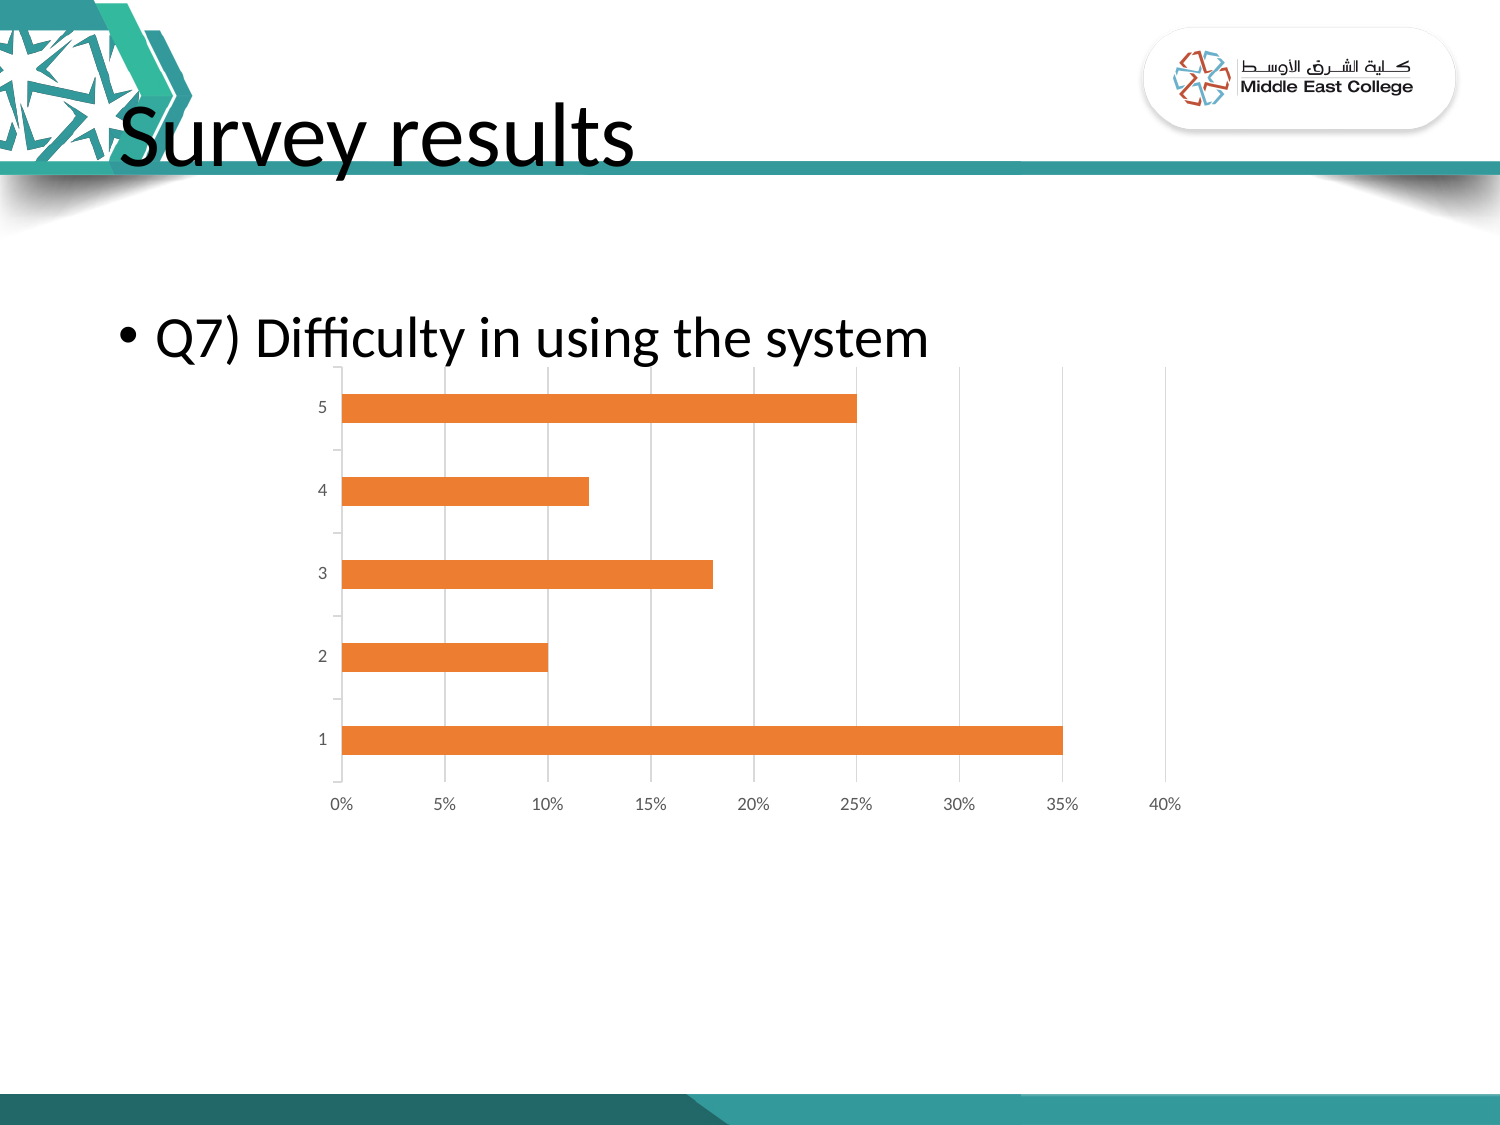

# Survey results
Q7) Difficulty in using the system

### Chart

| Category | Series 1 |
|---|---|
| 1 | 0.35 |
| 2 | 0.1 |
| 3 | 0.18 |
| 4 | 0.12 |
| 5 | 0.25 |